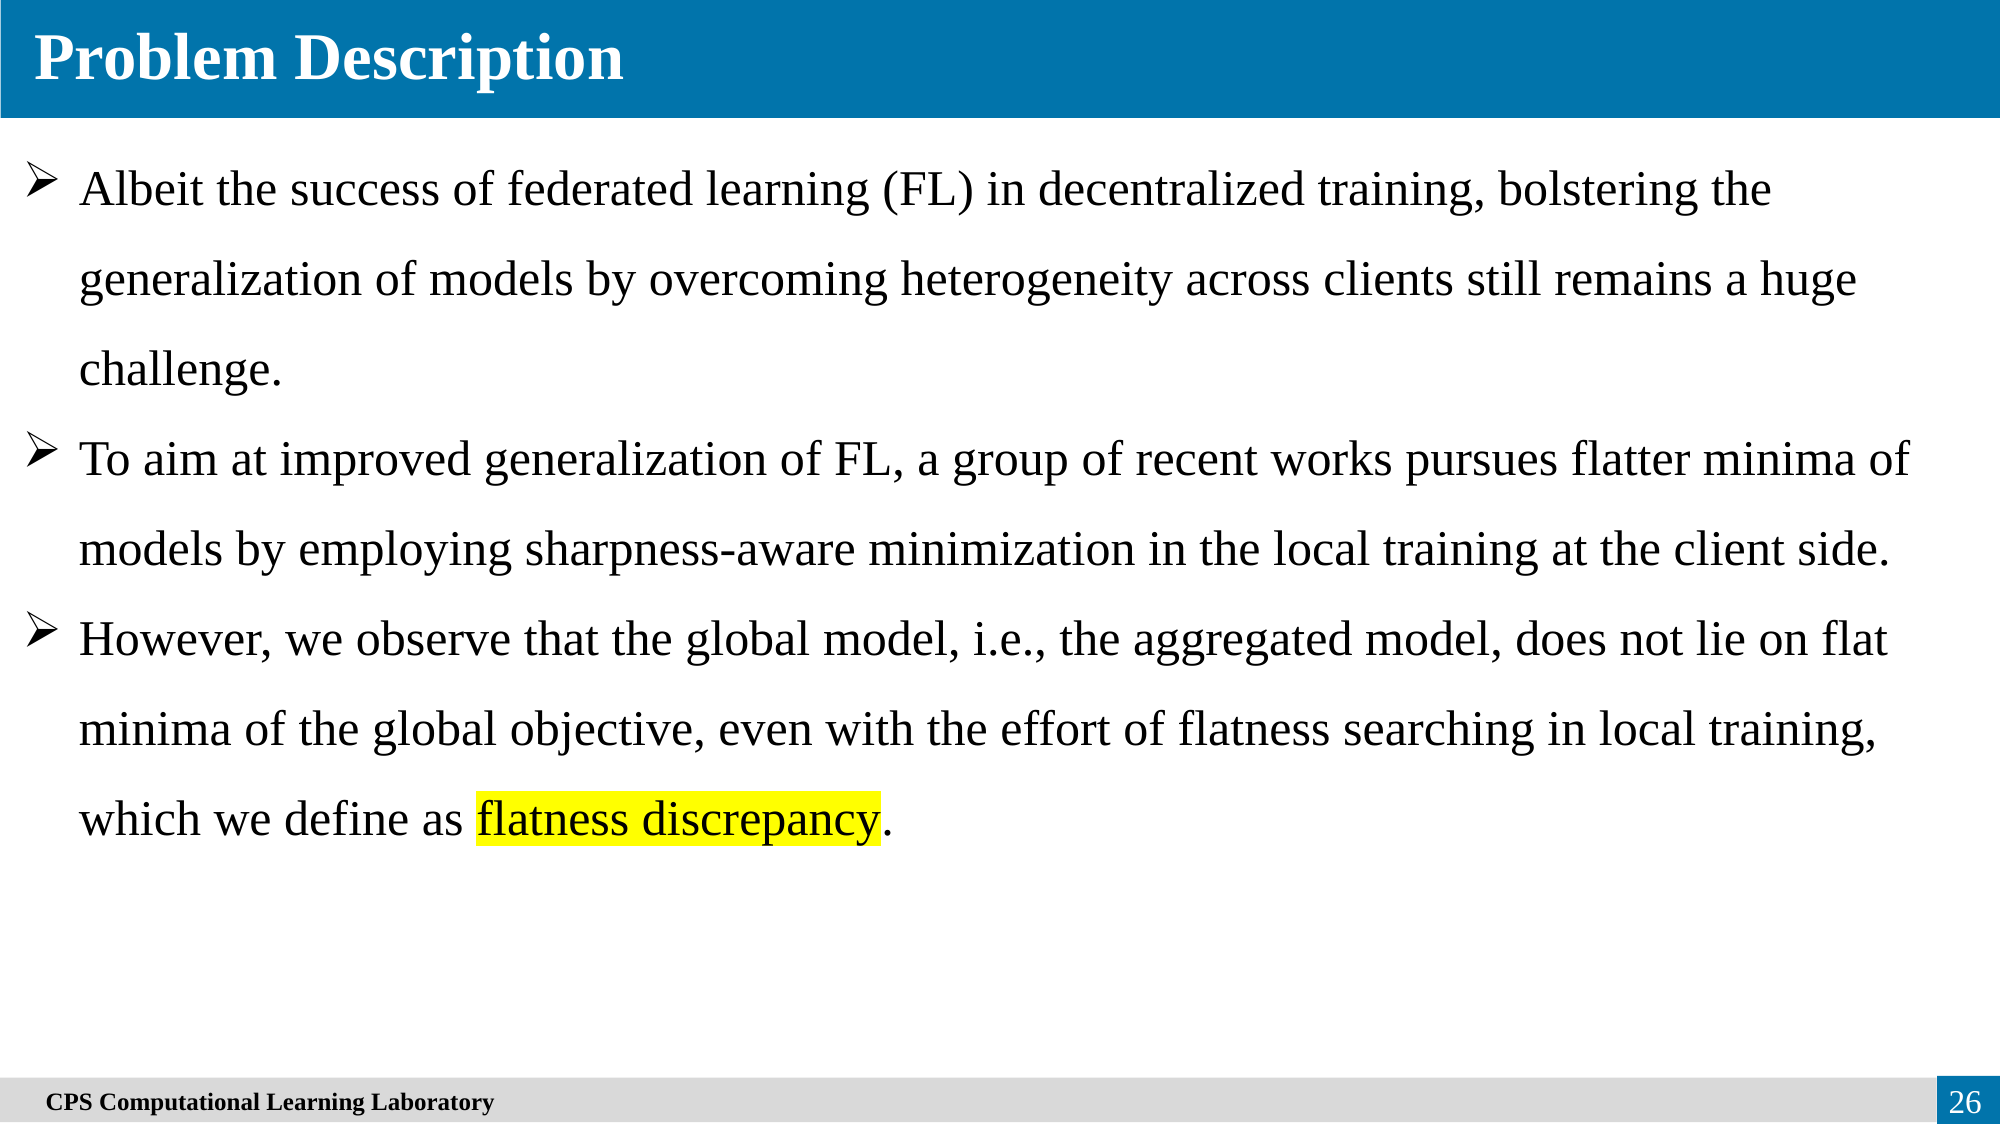

Problem Description
Albeit the success of federated learning (FL) in decentralized training, bolstering the generalization of models by overcoming heterogeneity across clients still remains a huge challenge.
To aim at improved generalization of FL, a group of recent works pursues flatter minima of models by employing sharpness-aware minimization in the local training at the client side.
However, we observe that the global model, i.e., the aggregated model, does not lie on flat minima of the global objective, even with the effort of flatness searching in local training, which we define as flatness discrepancy.
26
　CPS Computational Learning Laboratory